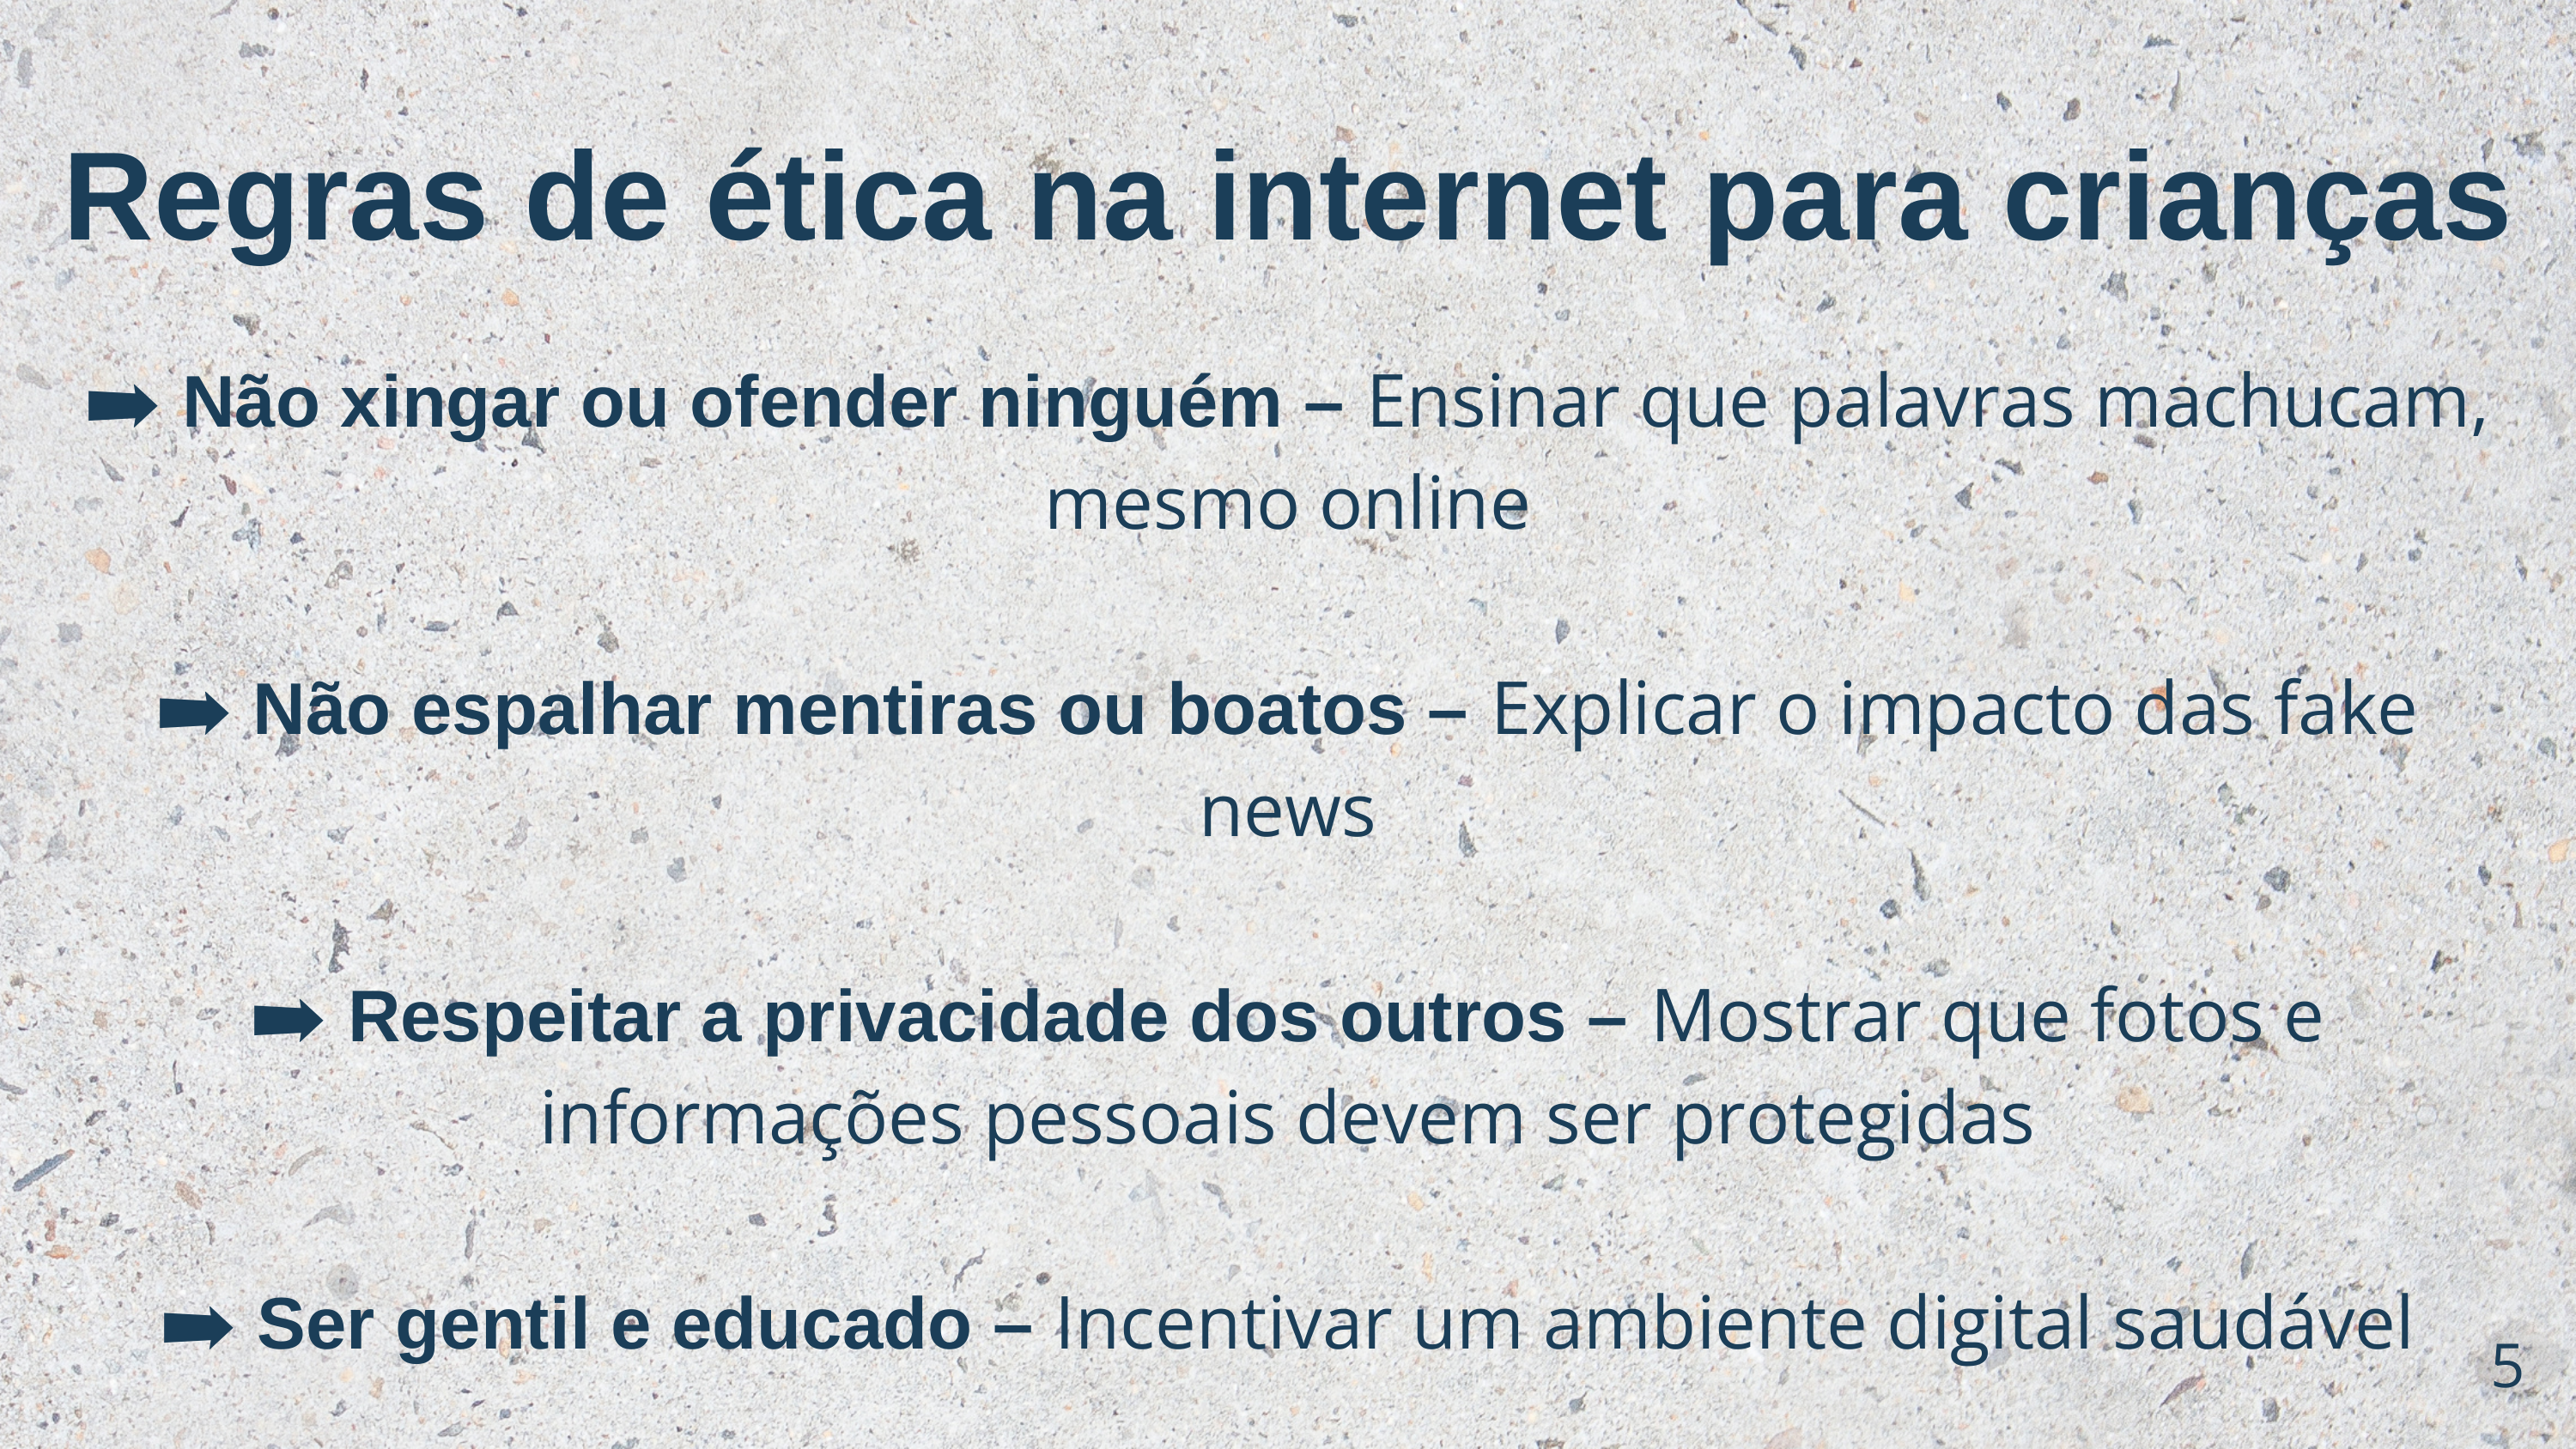

Regras de ética na internet para crianças
➡ Não xingar ou ofender ninguém – Ensinar que palavras machucam, mesmo online

➡ Não espalhar mentiras ou boatos – Explicar o impacto das fake news

➡ Respeitar a privacidade dos outros – Mostrar que fotos e informações pessoais devem ser protegidas

➡ Ser gentil e educado – Incentivar um ambiente digital saudável
5